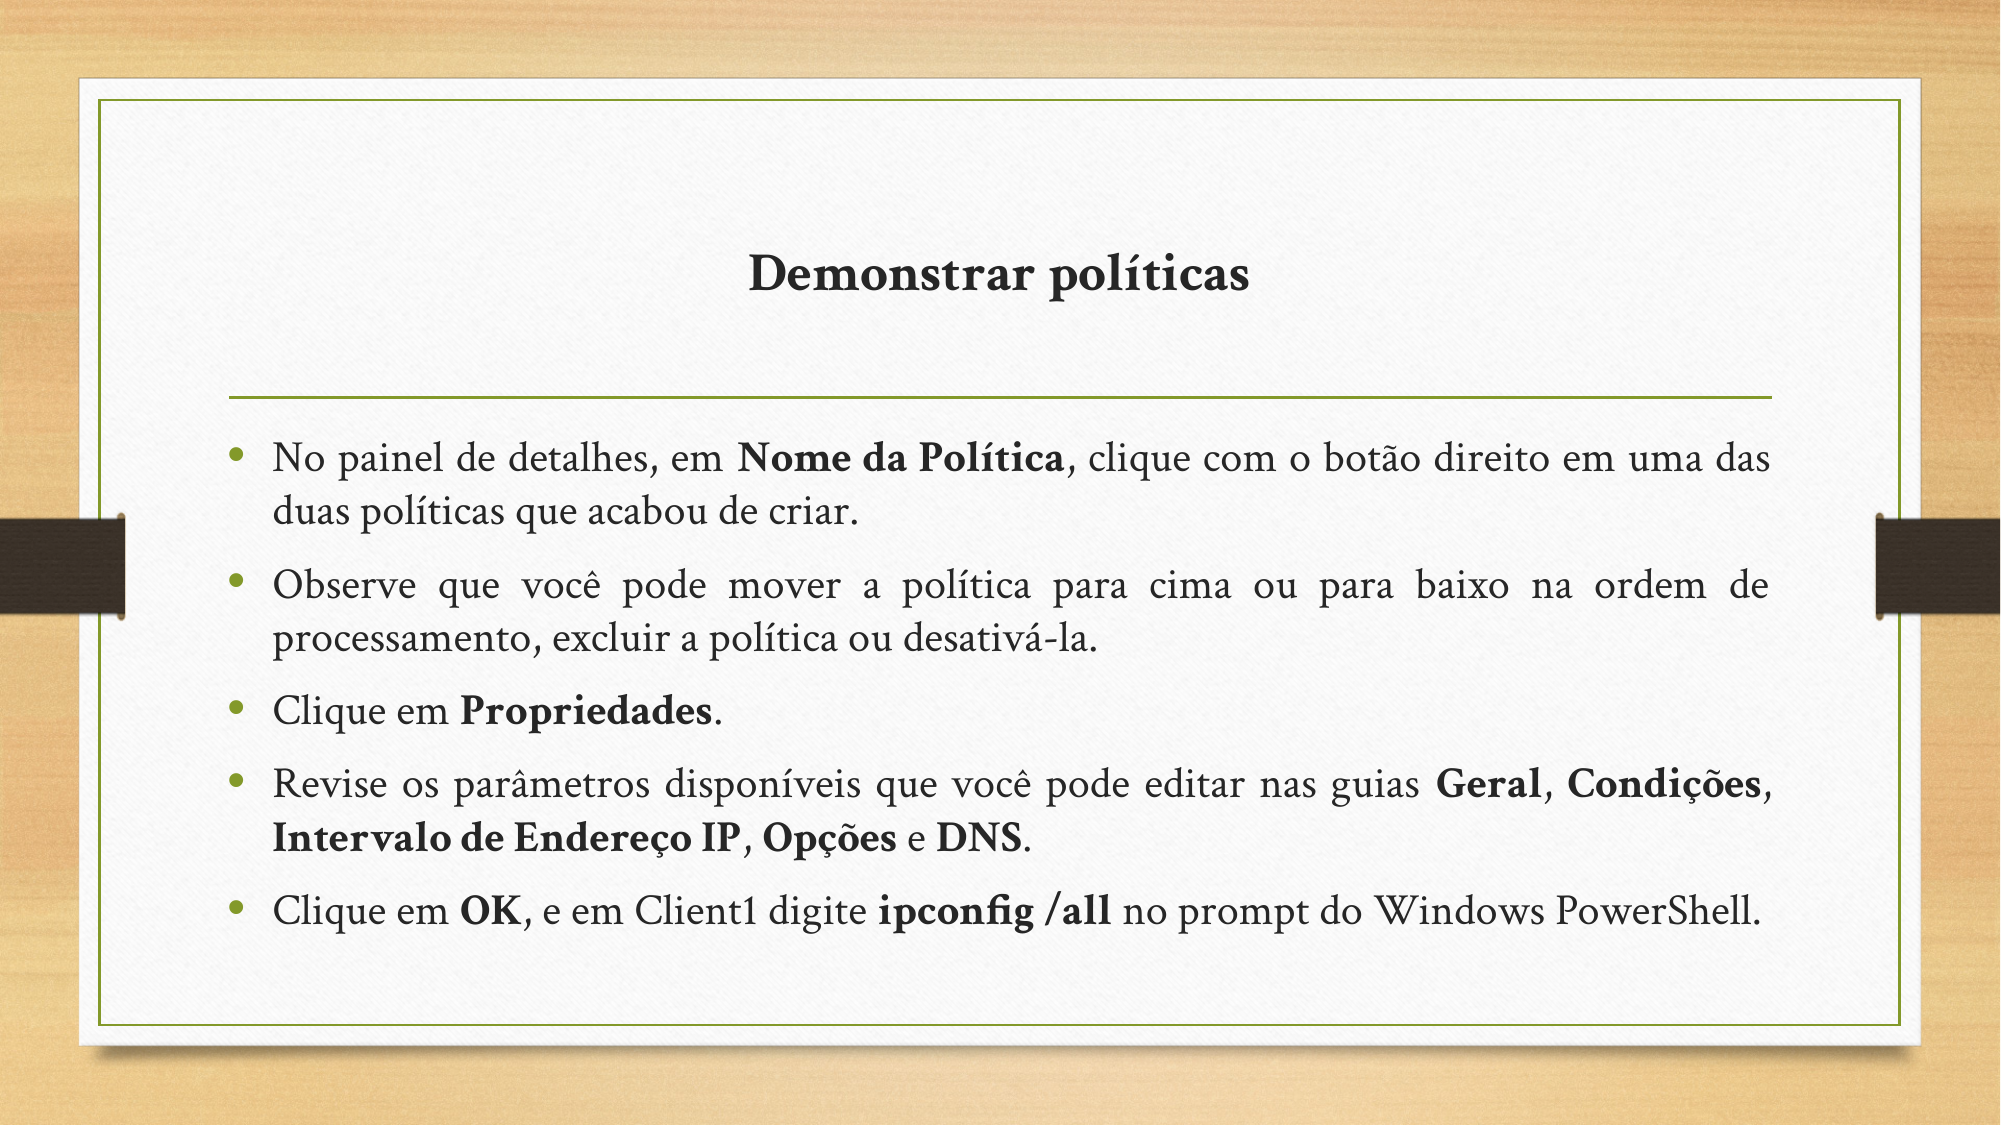

# Demonstrar políticas
No painel de detalhes, em Nome da Política, clique com o botão direito em uma das duas políticas que acabou de criar.
Observe que você pode mover a política para cima ou para baixo na ordem de processamento, excluir a política ou desativá-la.
Clique em Propriedades.
Revise os parâmetros disponíveis que você pode editar nas guias Geral, Condições, Intervalo de Endereço IP, Opções e DNS.
Clique em OK, e em Client1 digite ipconfig /all no prompt do Windows PowerShell.